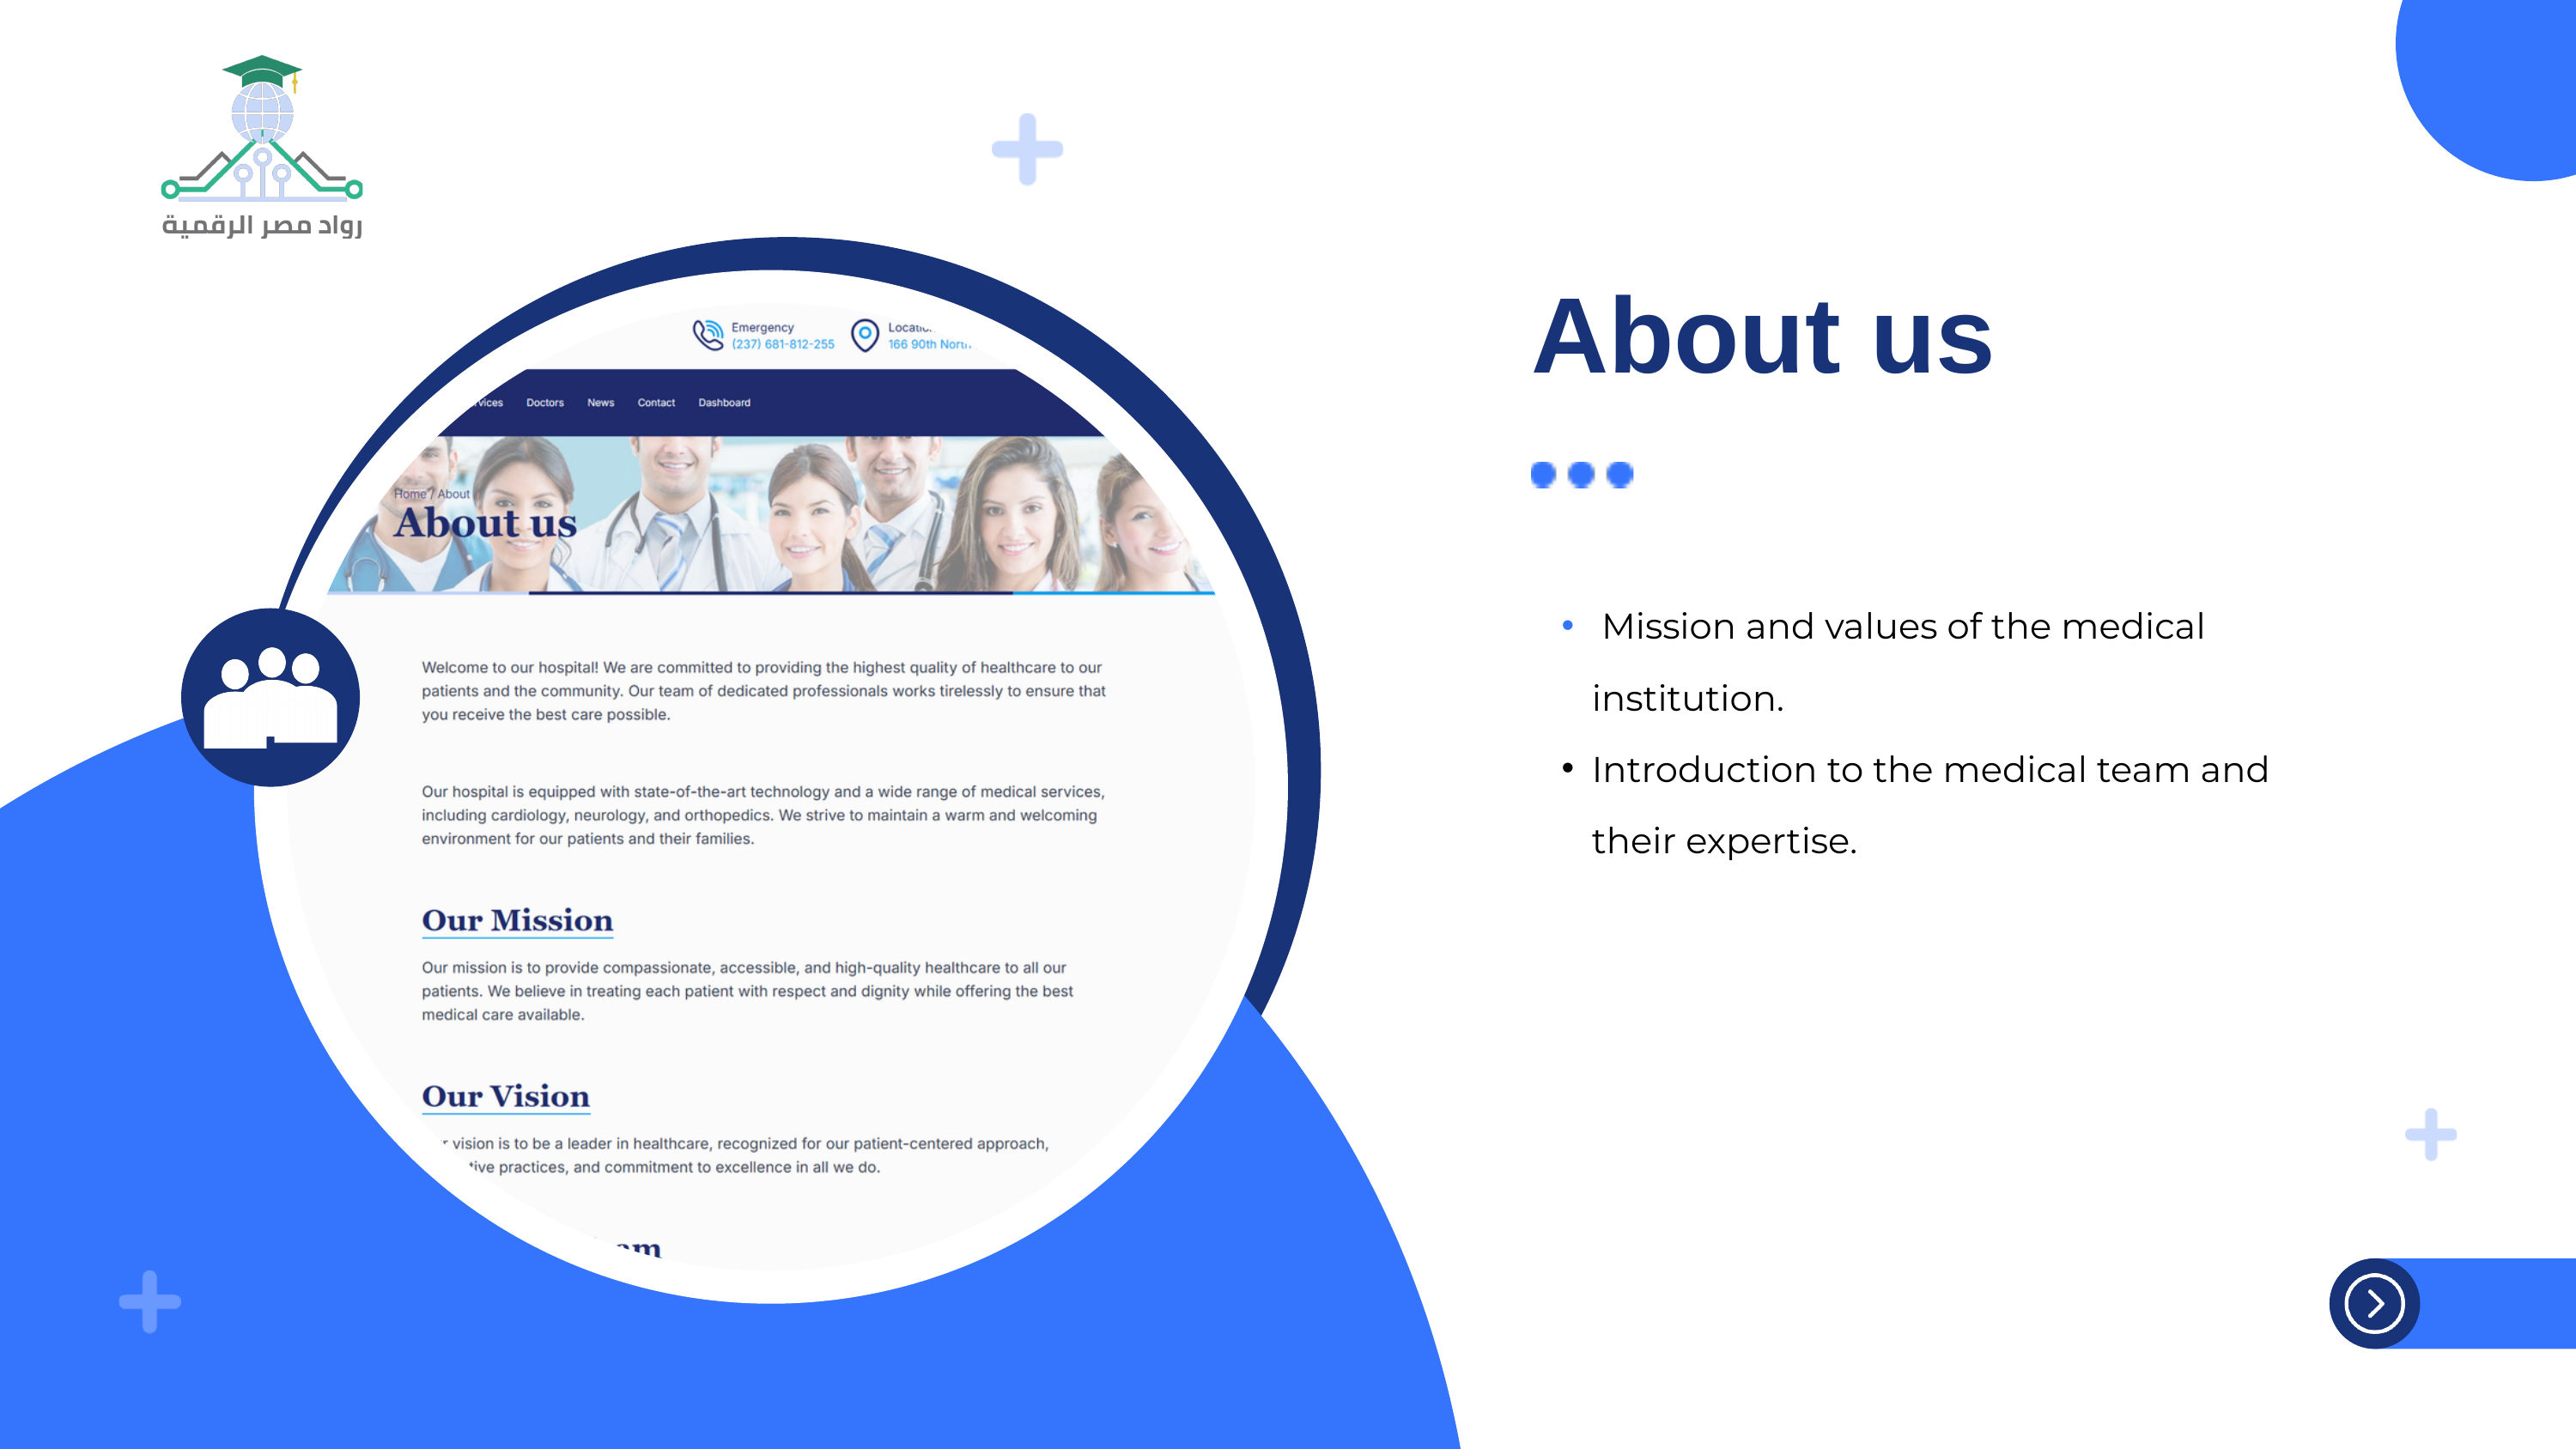

About us

 Mission and values of the medical institution.
Introduction to the medical team and their expertise.